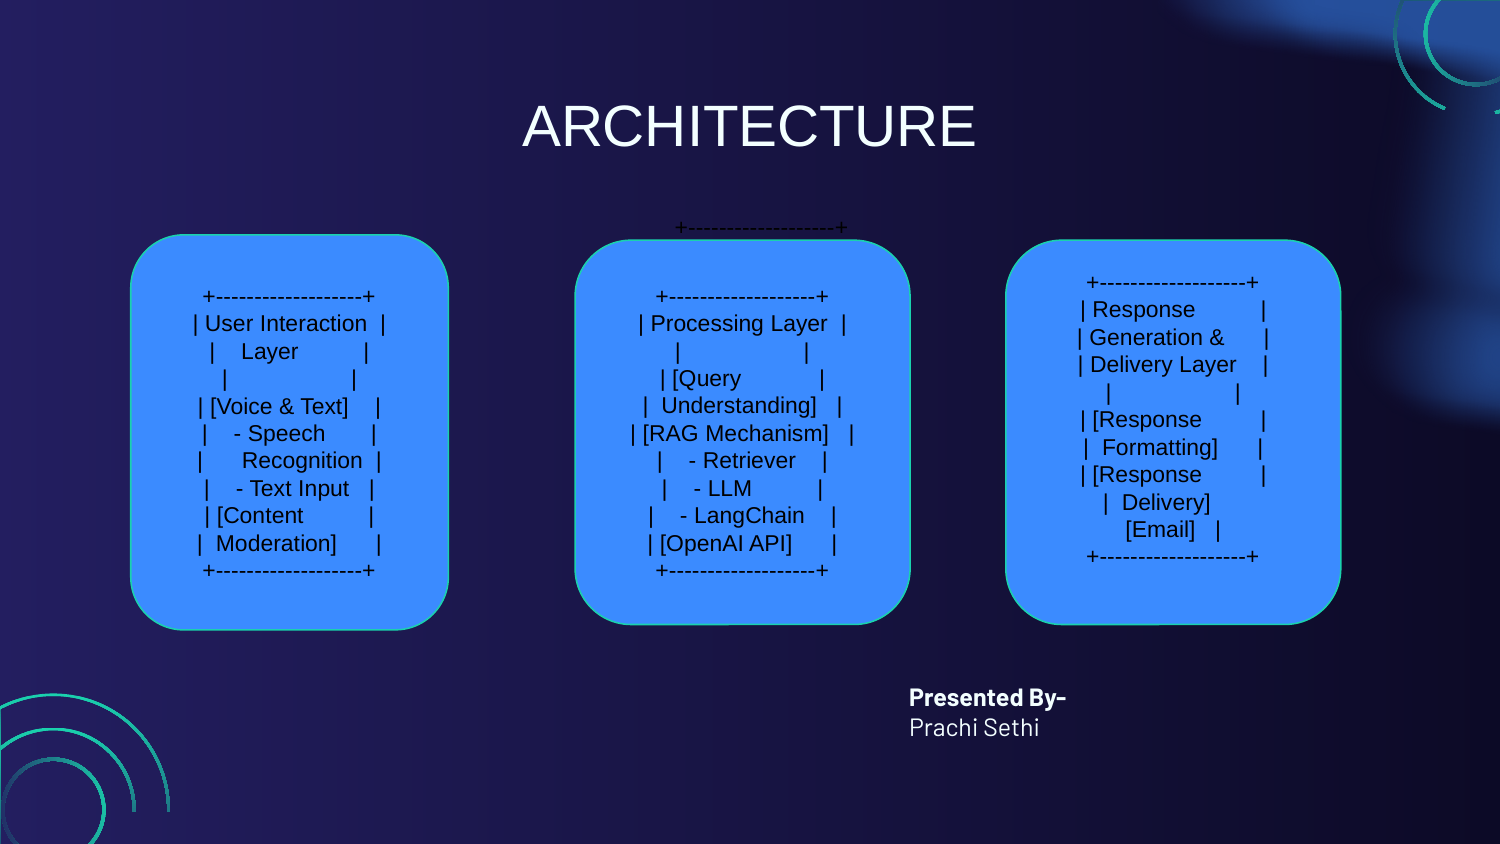

# ARCHITECTURE
+-------------------+
| Processing Layer  |
|                   |
| [Query            |
|  Understanding]   |
| [RAG Mechanism]   |
|    - Retriever    |
|    - LLM          |
|    - LangChain    |
| [OpenAI API]      |
+-------------------+

+-------------------+
| User Interaction  |
|    Layer          |
|                   |
| [Voice & Text]    |
|    - Speech       |
|      Recognition  |
|    - Text Input   |
| [Content          |
|  Moderation]      |
+-------------------+
+-------------------+
| Processing Layer  |
|                   |
| [Query            |
|  Understanding]   |
| [RAG Mechanism]   |
|    - Retriever    |
|    - LLM          |
|    - LangChain    |
| [OpenAI API]      |
+-------------------+
+-------------------+
| Response          |
| Generation &      |
| Delivery Layer    |
|                   |
| [Response         |
|  Formatting]      |
| [Response         |
|  Delivery]
[Email]   |
+-------------------+

Presented By-
Prachi Sethi